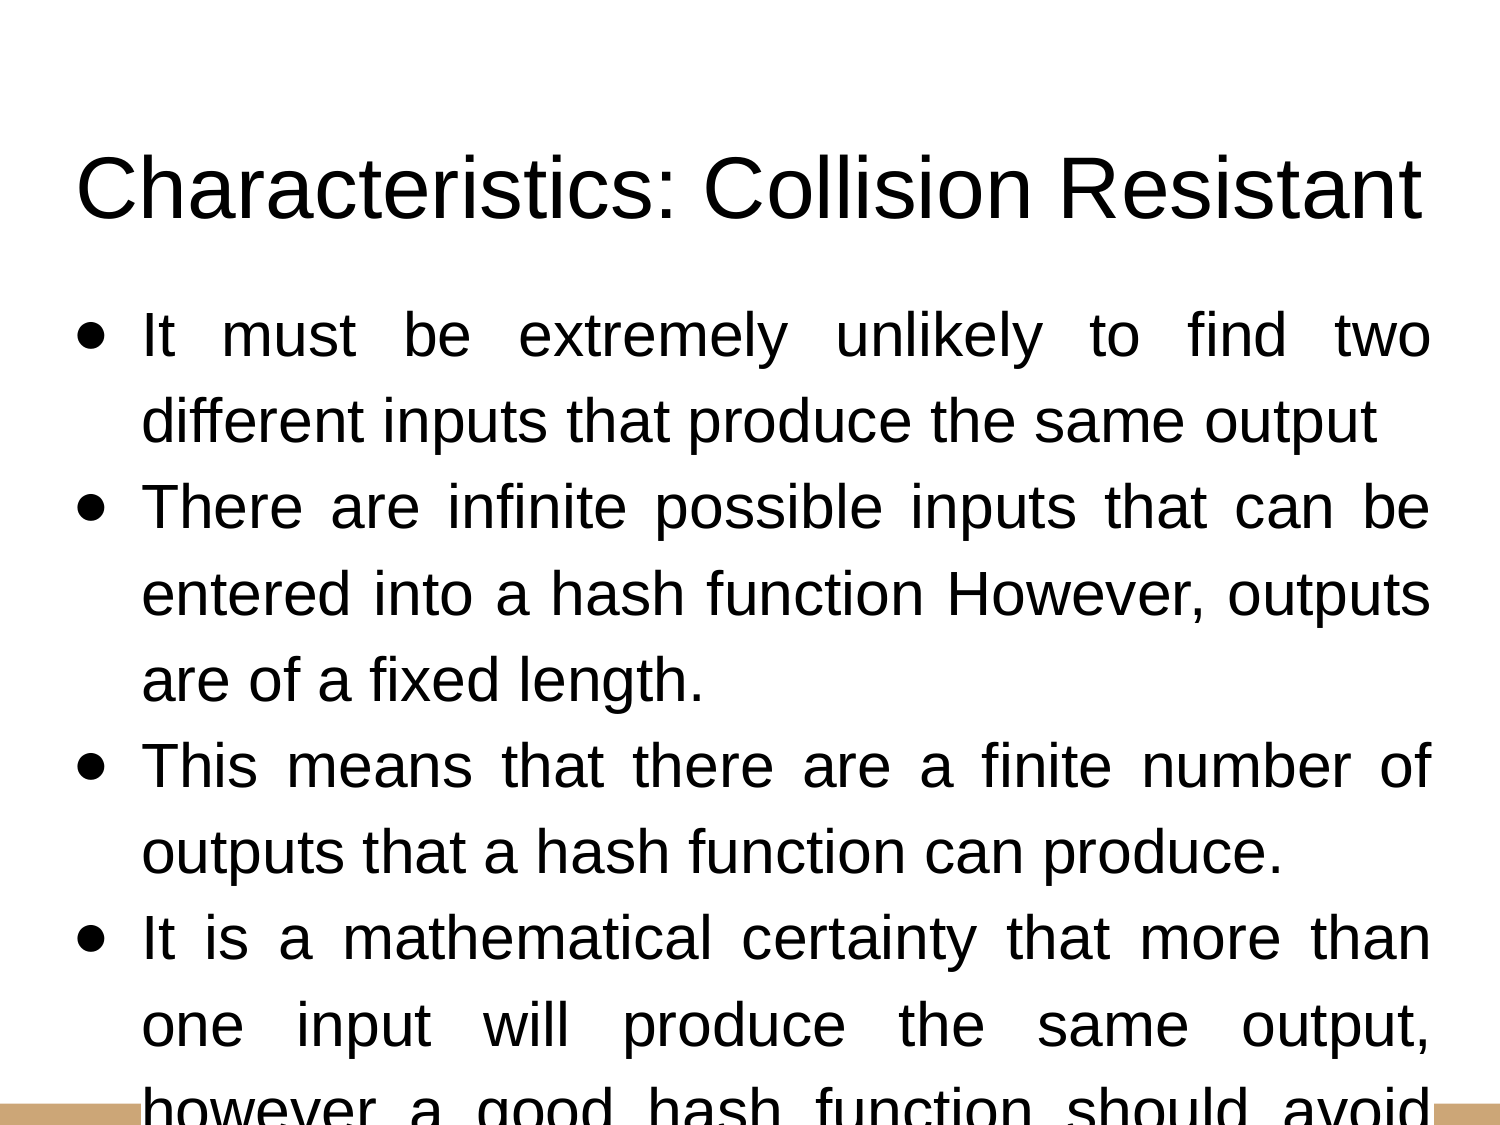

# Characteristics: Collision Resistant
It must be extremely unlikely to find two different inputs that produce the same output
There are infinite possible inputs that can be entered into a hash function However, outputs are of a fixed length.
This means that there are a finite number of outputs that a hash function can produce.
It is a mathematical certainty that more than one input will produce the same output, however a good hash function should avoid this.